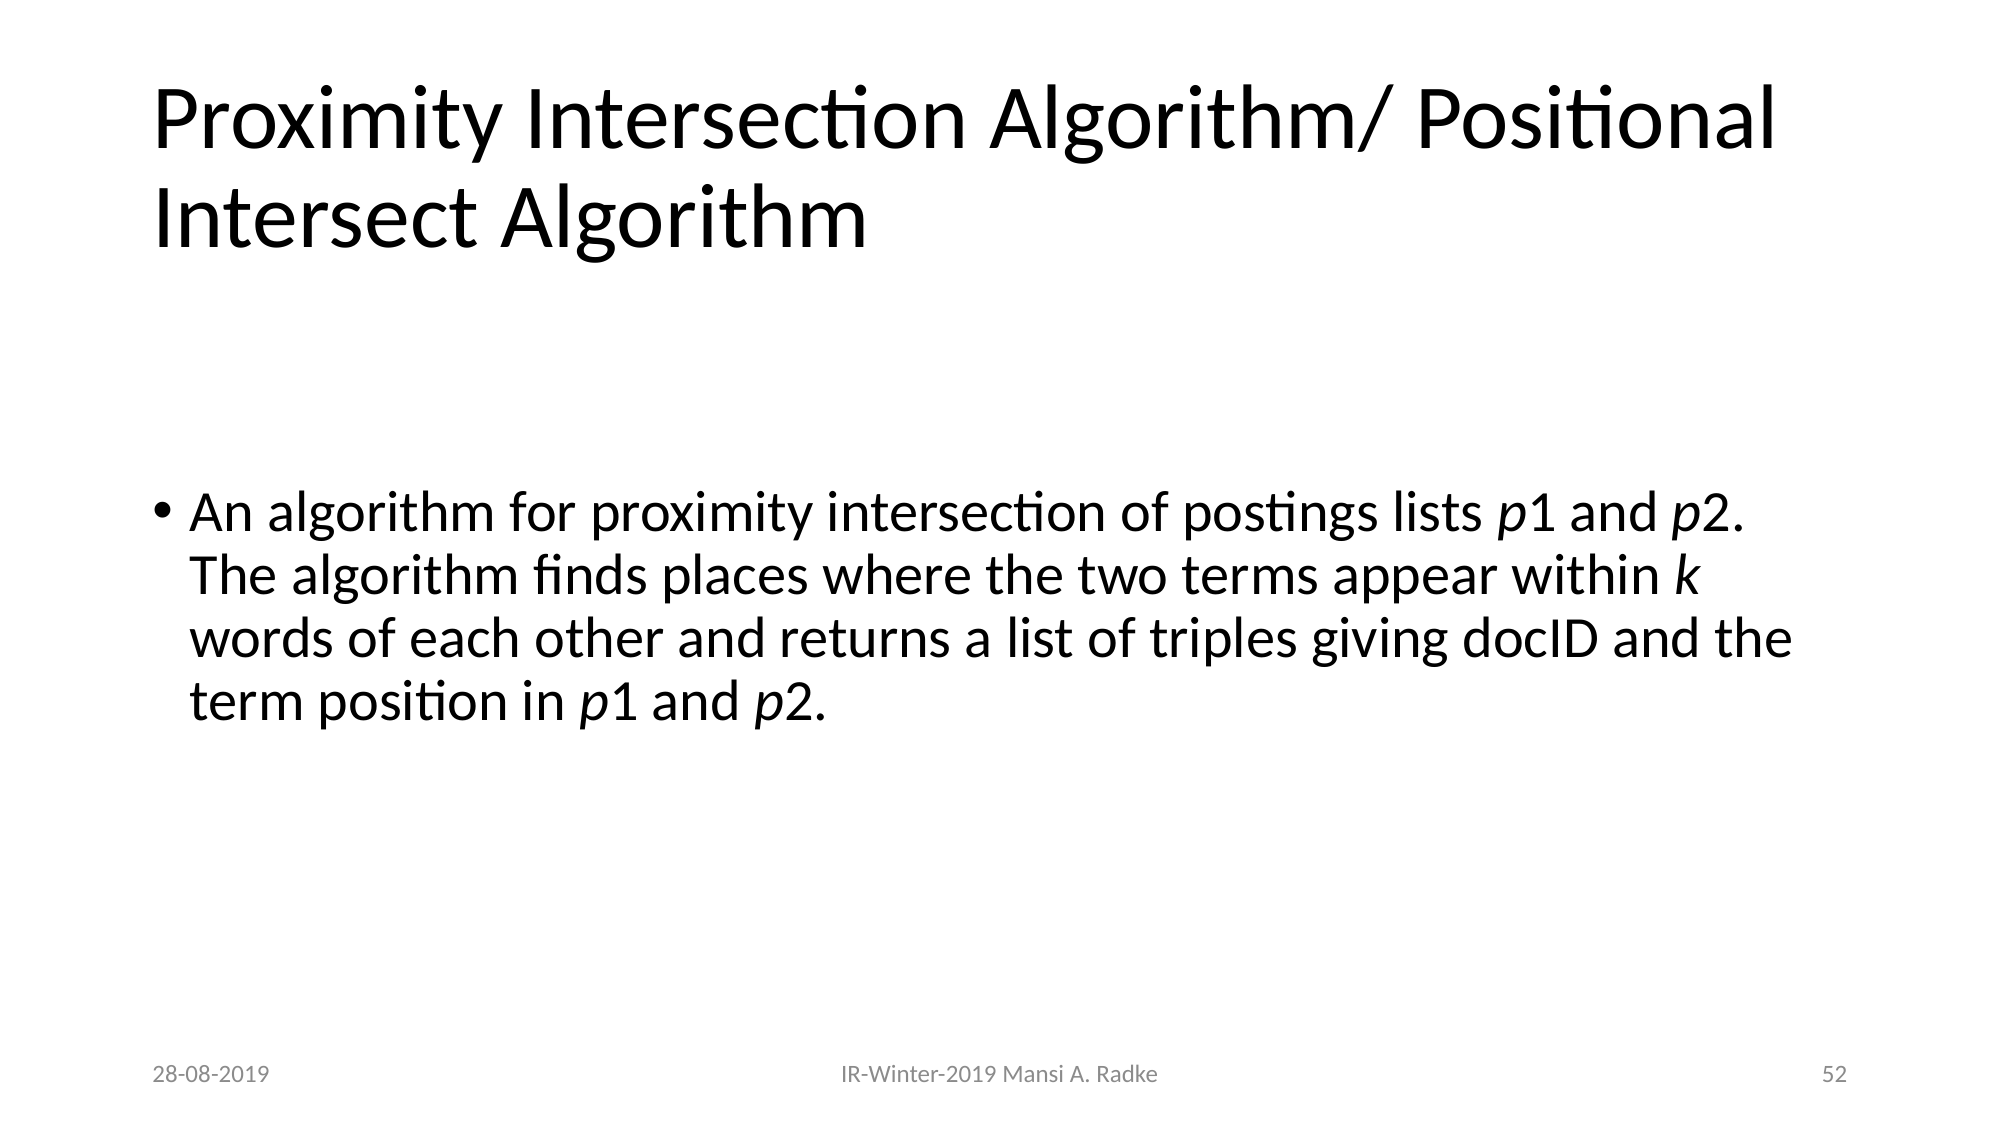

# Proximity Intersection Algorithm/ Positional Intersect Algorithm

An algorithm for proximity intersection of postings lists p1 and p2. The algorithm finds places where the two terms appear within k words of each other and returns a list of triples giving docID and the term position in p1 and p2.
28-08-2019
IR-Winter-2019 Mansi A. Radke
52